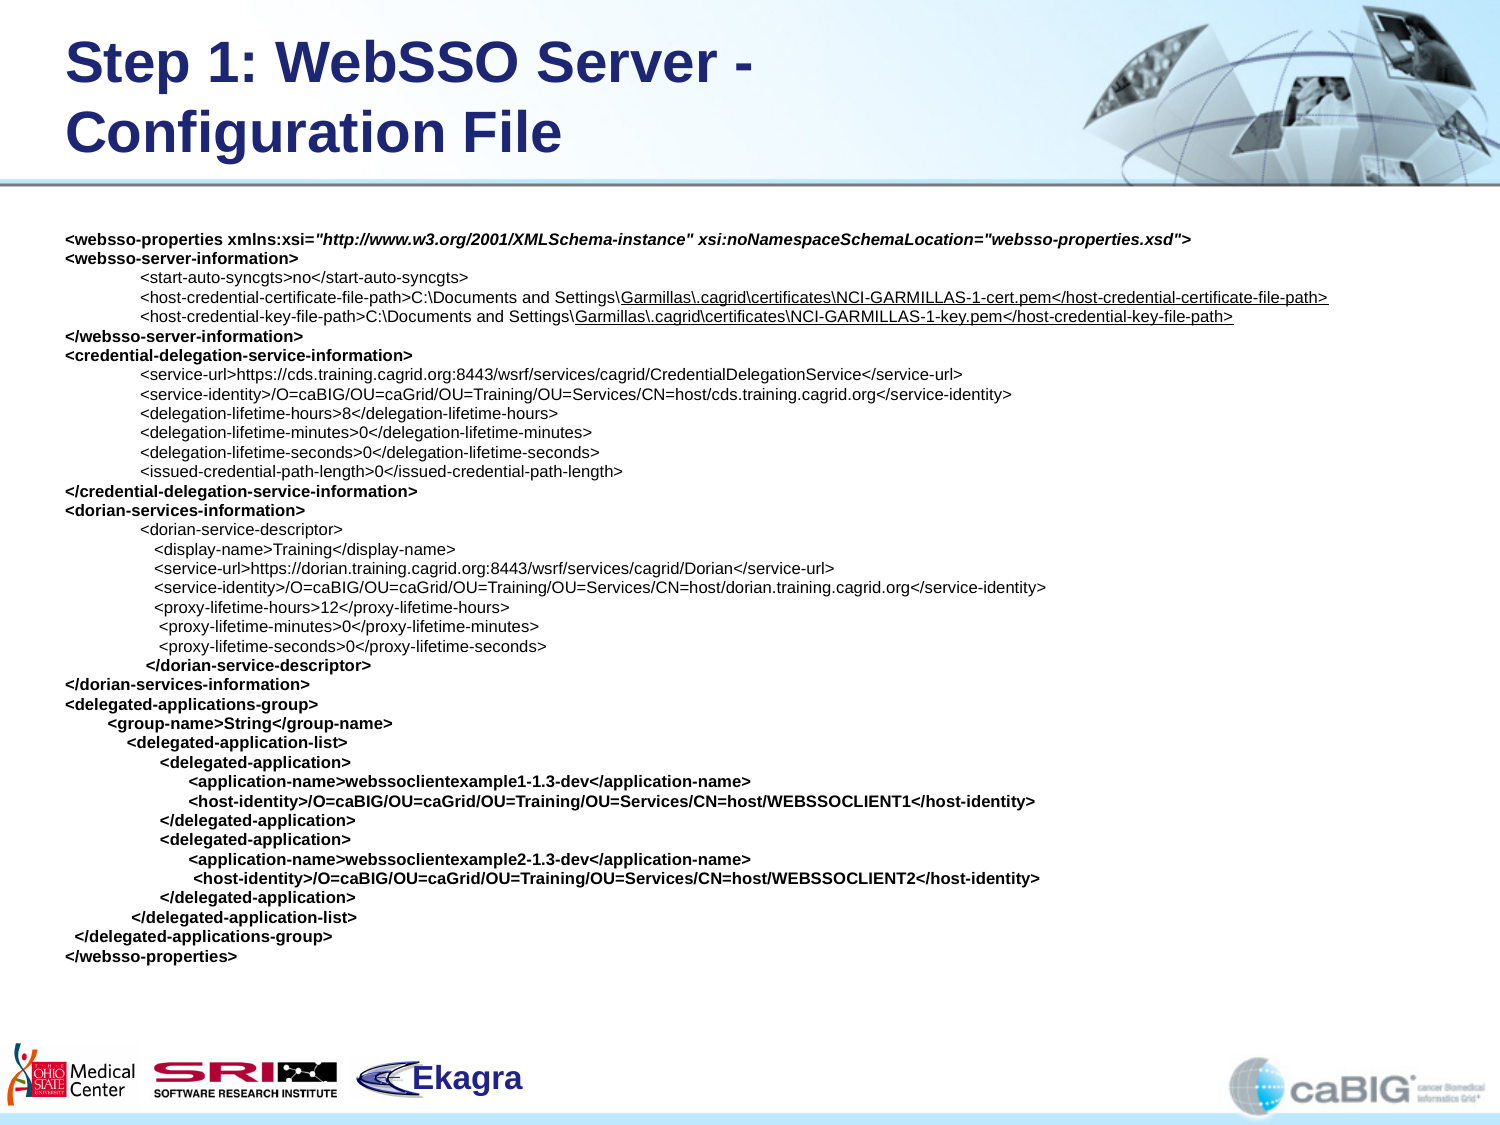

# Step 1: WebSSO Server - Configuration File
<websso-properties xmlns:xsi="http://www.w3.org/2001/XMLSchema-instance" xsi:noNamespaceSchemaLocation="websso-properties.xsd">
<websso-server-information>
<start-auto-syncgts>no</start-auto-syncgts>
<host-credential-certificate-file-path>C:\Documents and Settings\Garmillas\.cagrid\certificates\NCI-GARMILLAS-1-cert.pem</host-credential-certificate-file-path>
<host-credential-key-file-path>C:\Documents and Settings\Garmillas\.cagrid\certificates\NCI-GARMILLAS-1-key.pem</host-credential-key-file-path>
</websso-server-information>
<credential-delegation-service-information>
<service-url>https://cds.training.cagrid.org:8443/wsrf/services/cagrid/CredentialDelegationService</service-url>
<service-identity>/O=caBIG/OU=caGrid/OU=Training/OU=Services/CN=host/cds.training.cagrid.org</service-identity>
<delegation-lifetime-hours>8</delegation-lifetime-hours>
<delegation-lifetime-minutes>0</delegation-lifetime-minutes>
<delegation-lifetime-seconds>0</delegation-lifetime-seconds>
<issued-credential-path-length>0</issued-credential-path-length>
</credential-delegation-service-information>
<dorian-services-information>
<dorian-service-descriptor>
   <display-name>Training</display-name>
   <service-url>https://dorian.training.cagrid.org:8443/wsrf/services/cagrid/Dorian</service-url>
   <service-identity>/O=caBIG/OU=caGrid/OU=Training/OU=Services/CN=host/dorian.training.cagrid.org</service-identity>
   <proxy-lifetime-hours>12</proxy-lifetime-hours>
    <proxy-lifetime-minutes>0</proxy-lifetime-minutes>
    <proxy-lifetime-seconds>0</proxy-lifetime-seconds>
                 </dorian-service-descriptor>
</dorian-services-information>
<delegated-applications-group>
         <group-name>String</group-name>
             <delegated-application-list>
                    <delegated-application>
                          <application-name>webssoclientexample1-1.3-dev</application-name>
                          <host-identity>/O=caBIG/OU=caGrid/OU=Training/OU=Services/CN=host/WEBSSOCLIENT1</host-identity>
                    </delegated-application>
                    <delegated-application>
                          <application-name>webssoclientexample2-1.3-dev</application-name>
                           <host-identity>/O=caBIG/OU=caGrid/OU=Training/OU=Services/CN=host/WEBSSOCLIENT2</host-identity>
                    </delegated-application>
              </delegated-application-list>
  </delegated-applications-group>
</websso-properties>